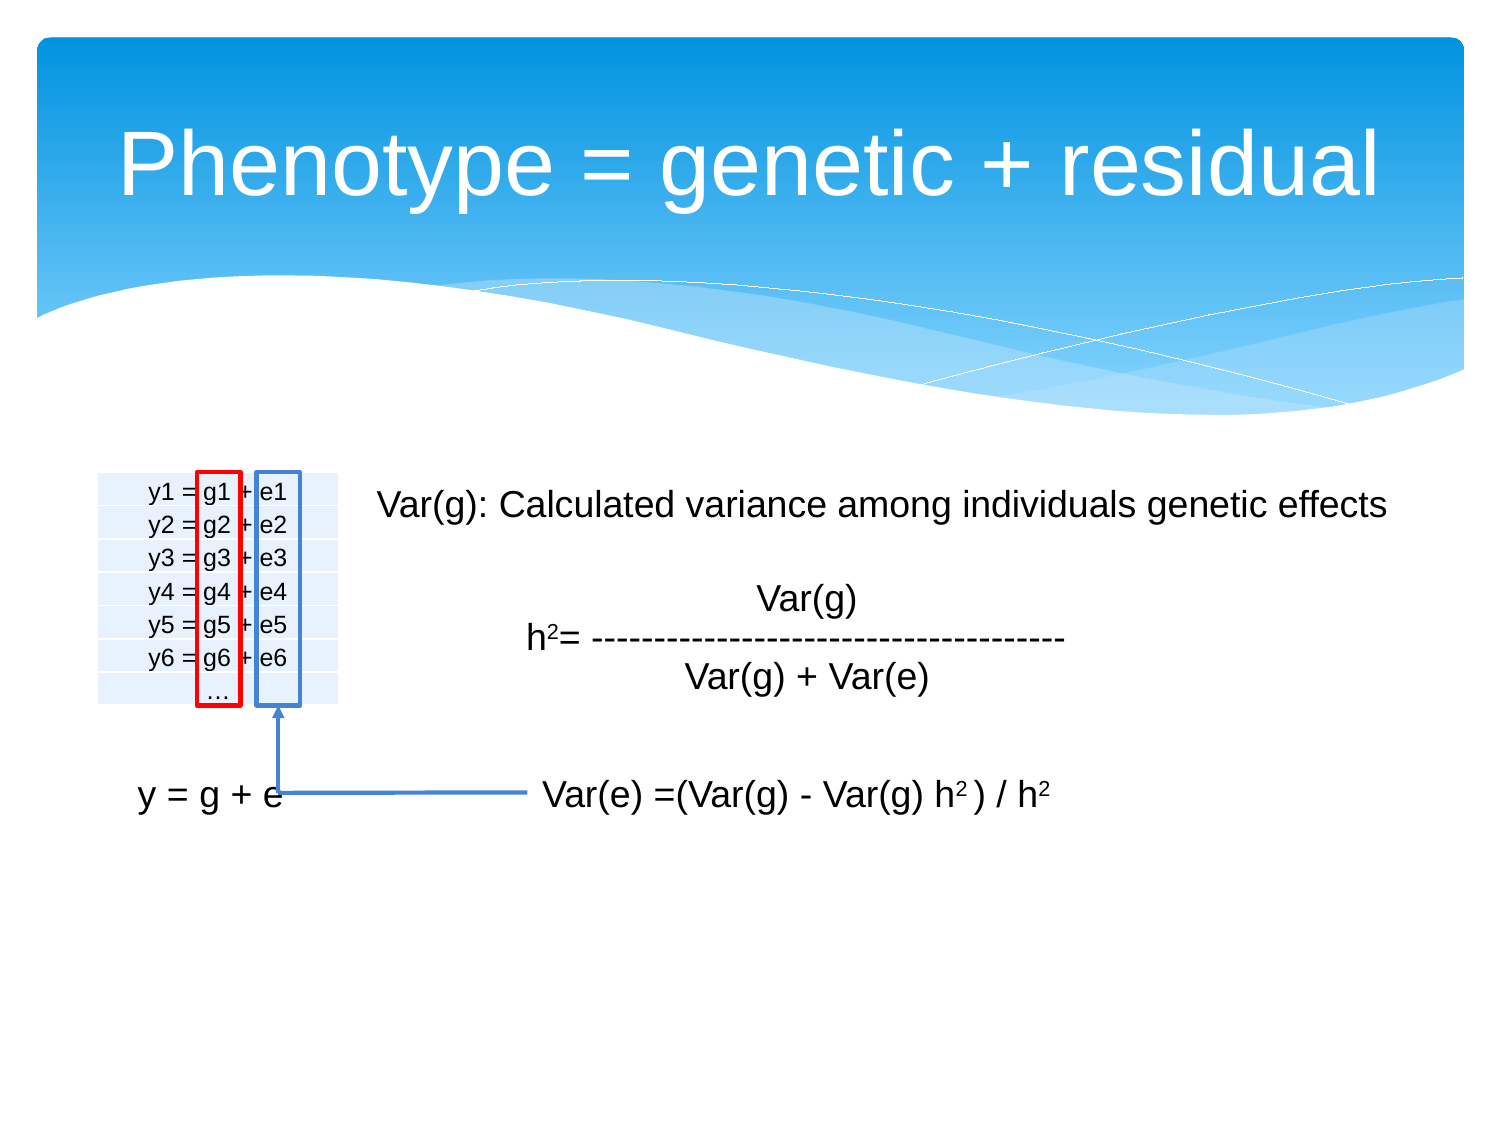

# Phenotype = genetic + residual
| y1 = g1 + e1 |
| --- |
| y2 = g2 + e2 |
| y3 = g3 + e3 |
| y4 = g4 + e4 |
| y5 = g5 + e5 |
| y6 = g6 + e6 |
| … |

Var(g): Calculated variance among individuals genetic effects
Var(g)
h2= --------------------------------------
Var(g) + Var(e)
y = g + e
Var(e) =(Var(g) - Var(g) h2 ) / h2